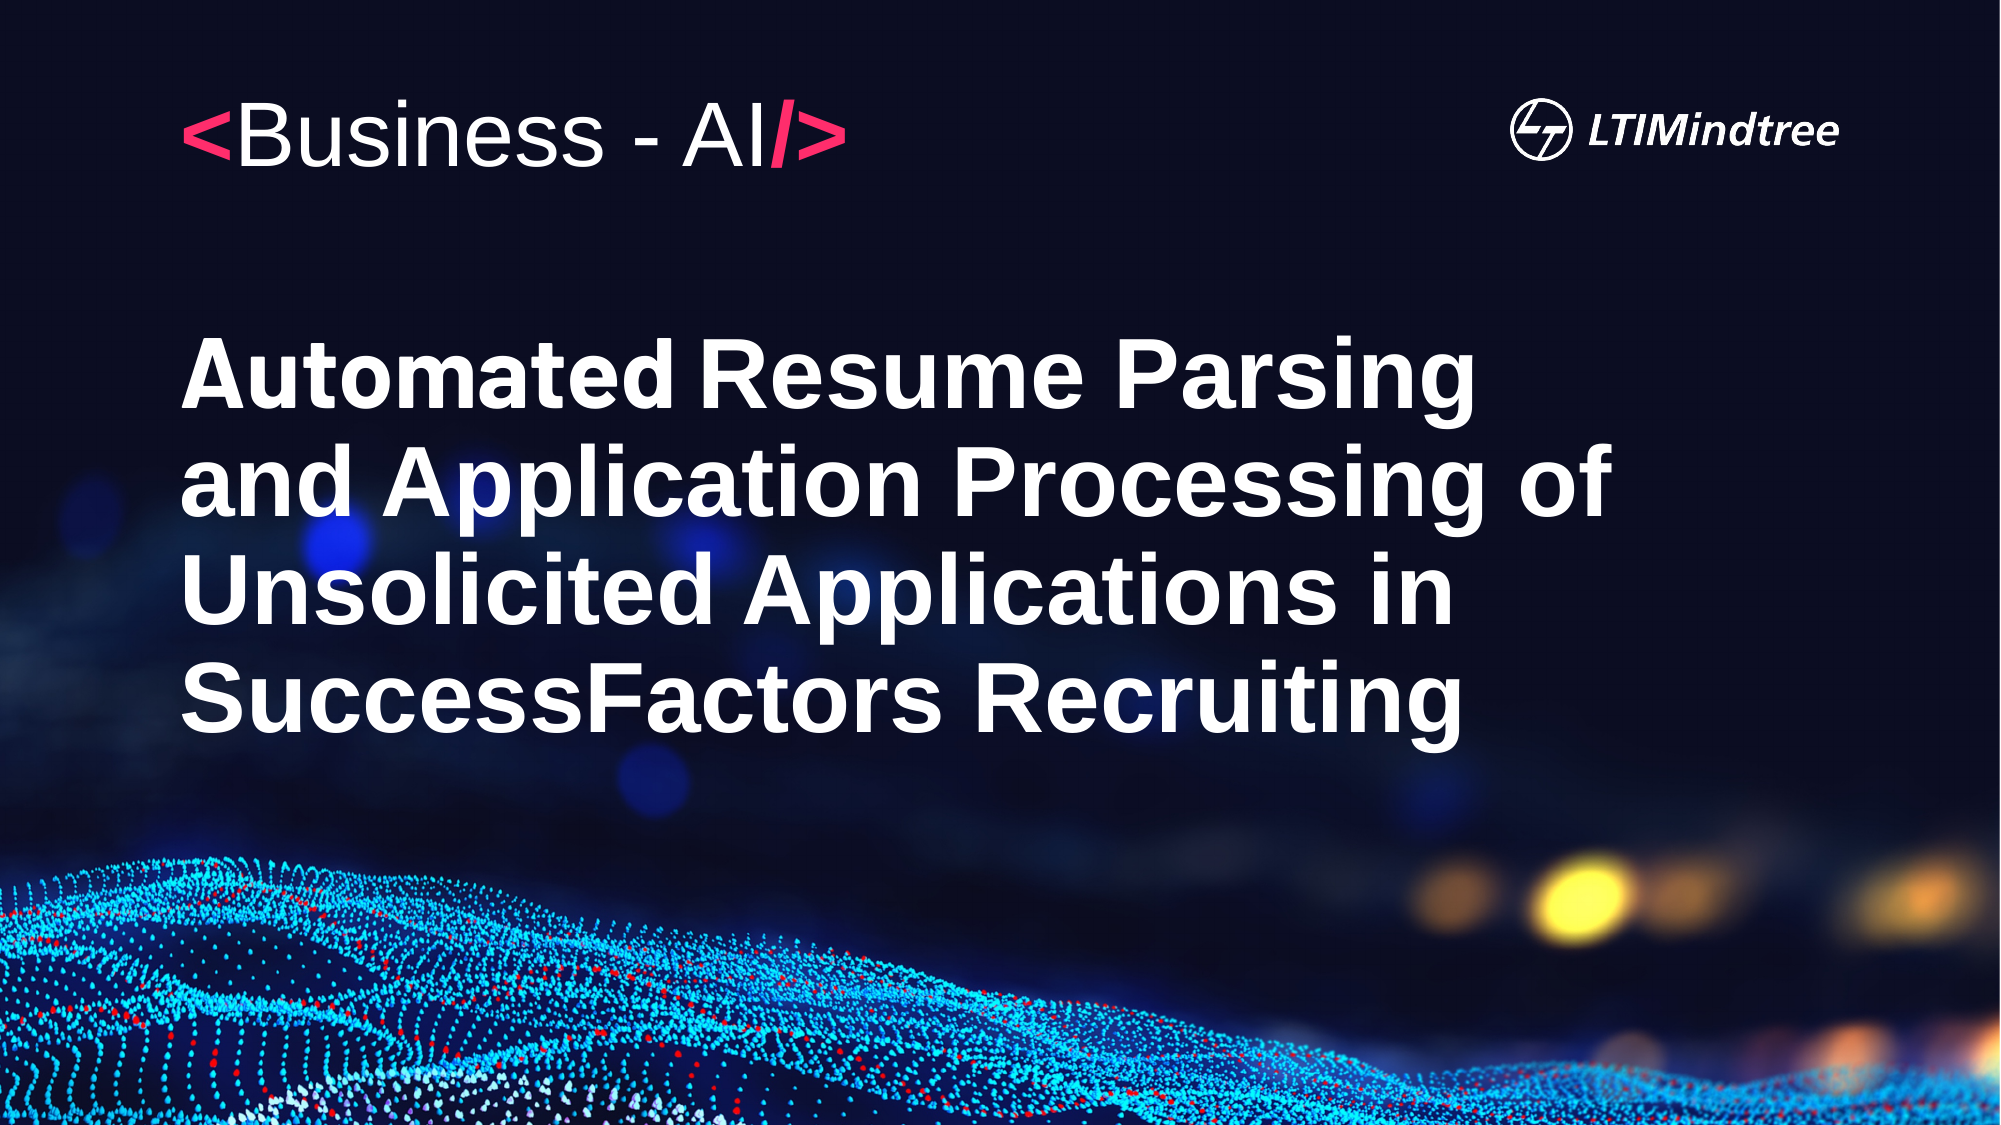

<Business - AI/>
# Automated Resume Parsing and Application Processing of Unsolicited Applications in SuccessFactors Recruiting